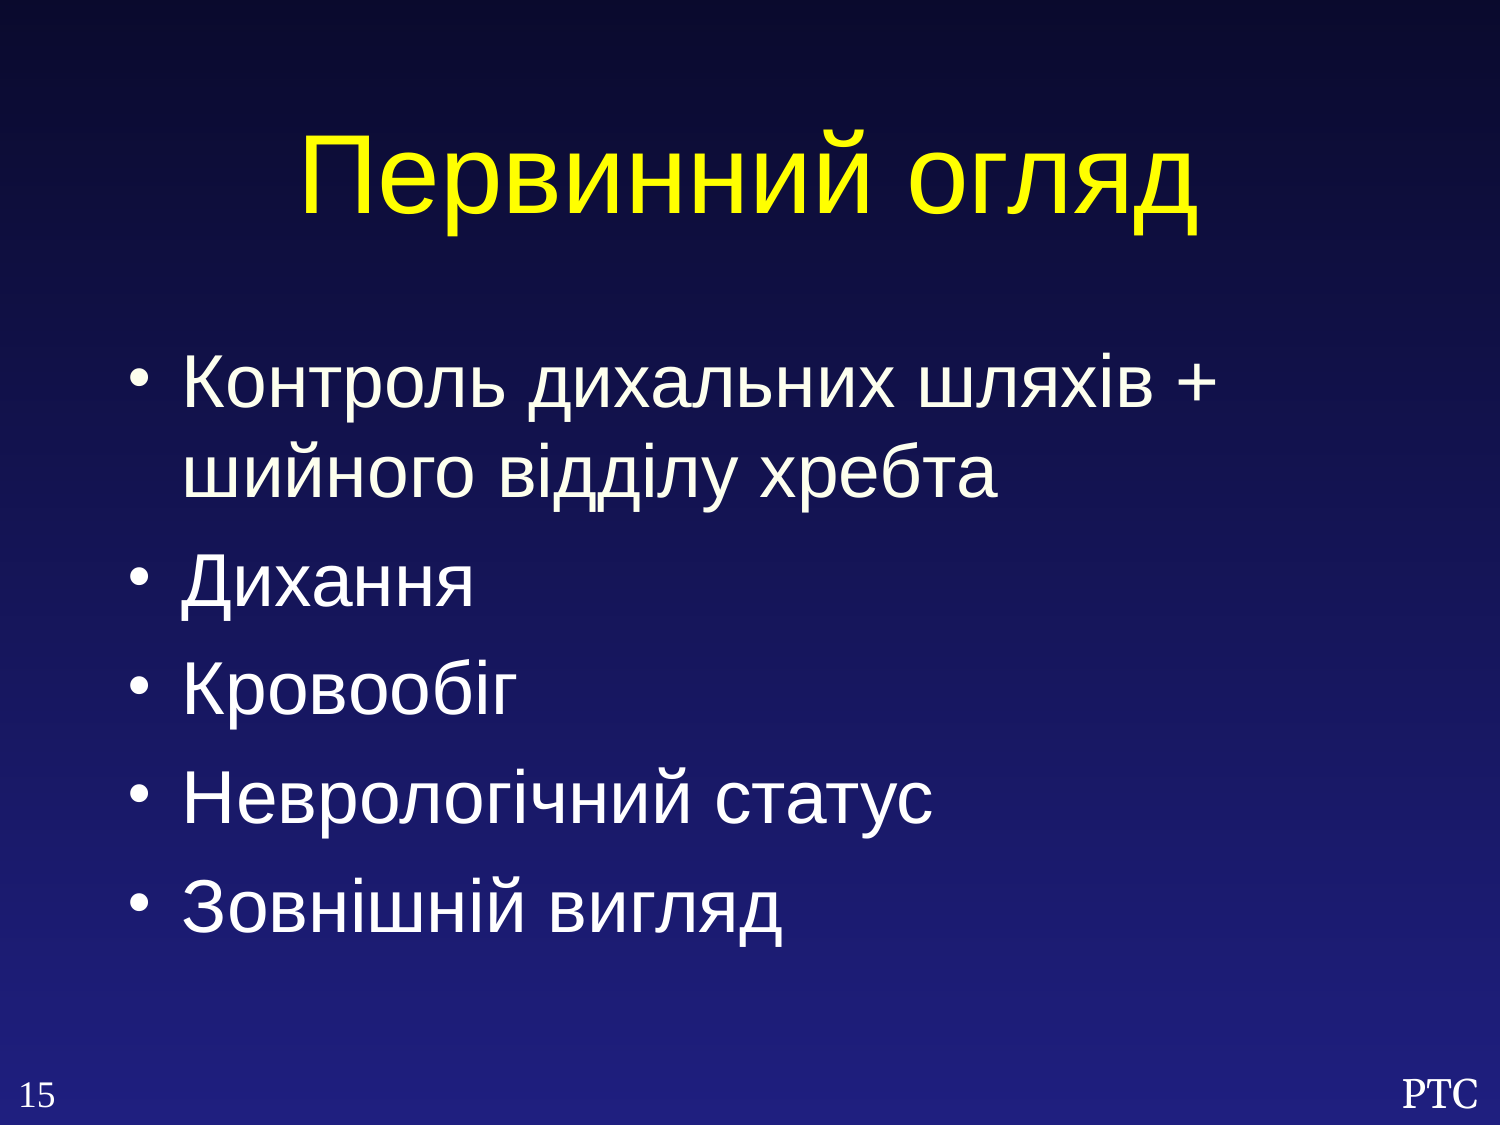

Первинний огляд
Контроль дихальних шляхів + шийного відділу хребта
Дихання
Кровообіг
Неврологічний статус
Зовнішній вигляд
15